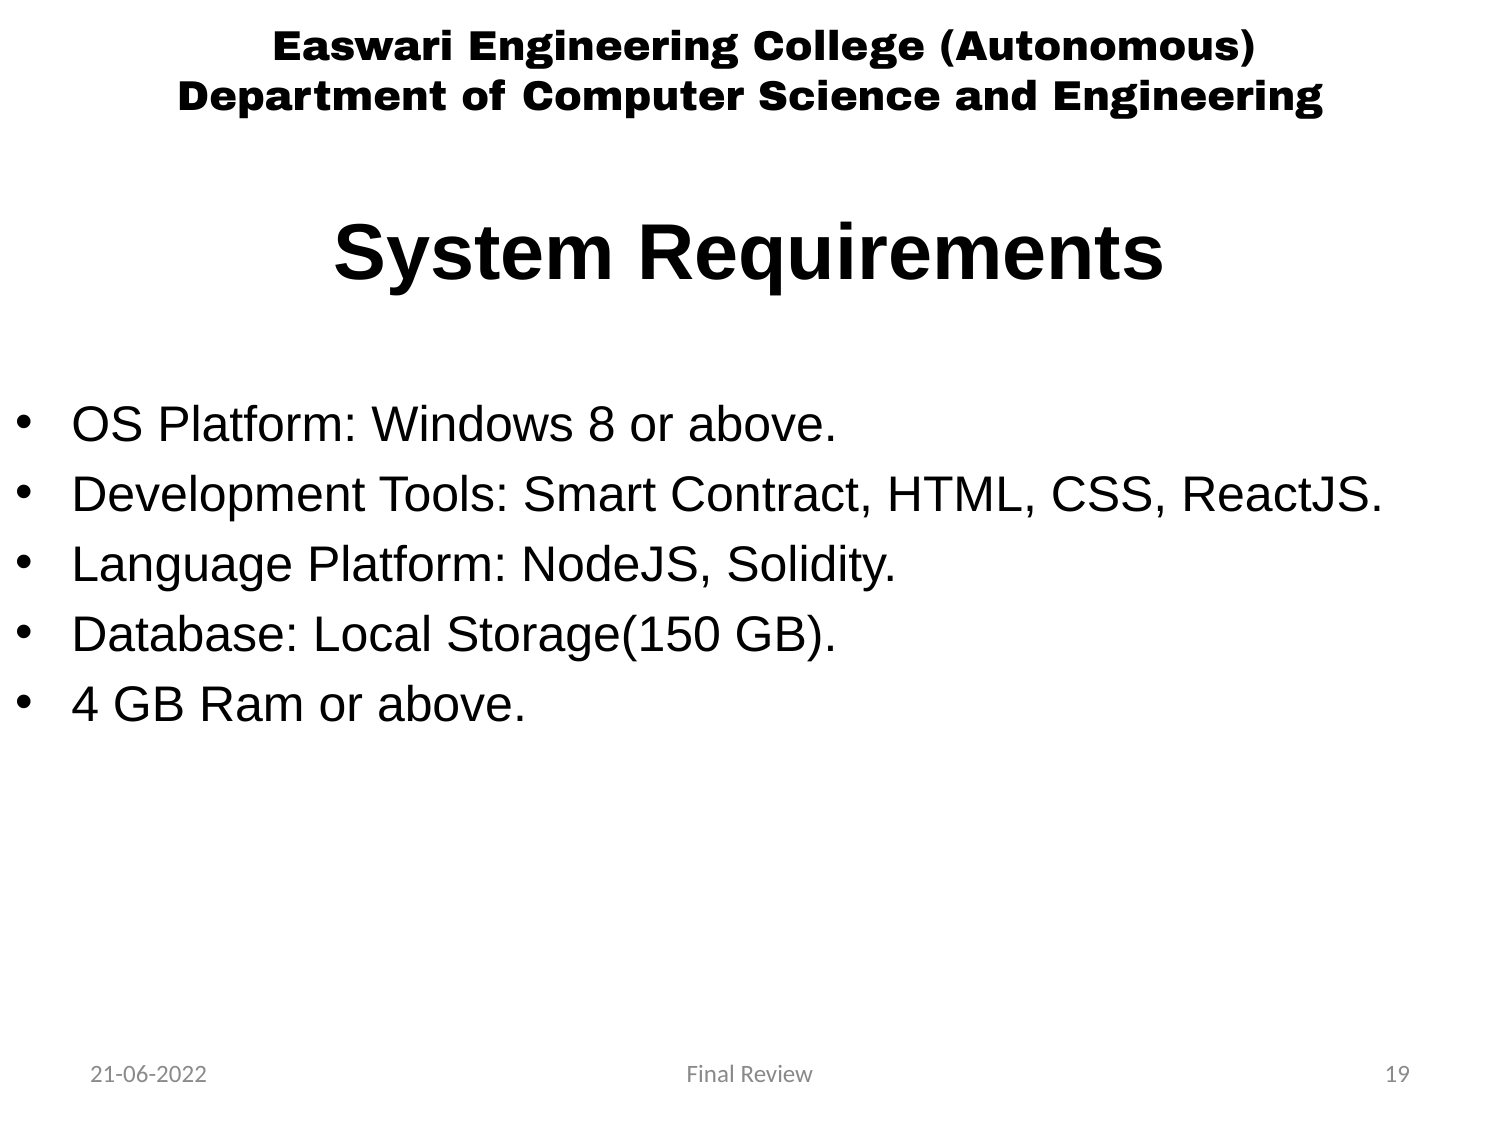

Easwari Engineering College (Autonomous)
Department of Computer Science and Engineering
# System Requirements
OS Platform: Windows 8 or above.
Development Tools: Smart Contract, HTML, CSS, ReactJS.
Language Platform: NodeJS, Solidity.
Database: Local Storage(150 GB).
4 GB Ram or above.

21-06-2022
Final Review
19